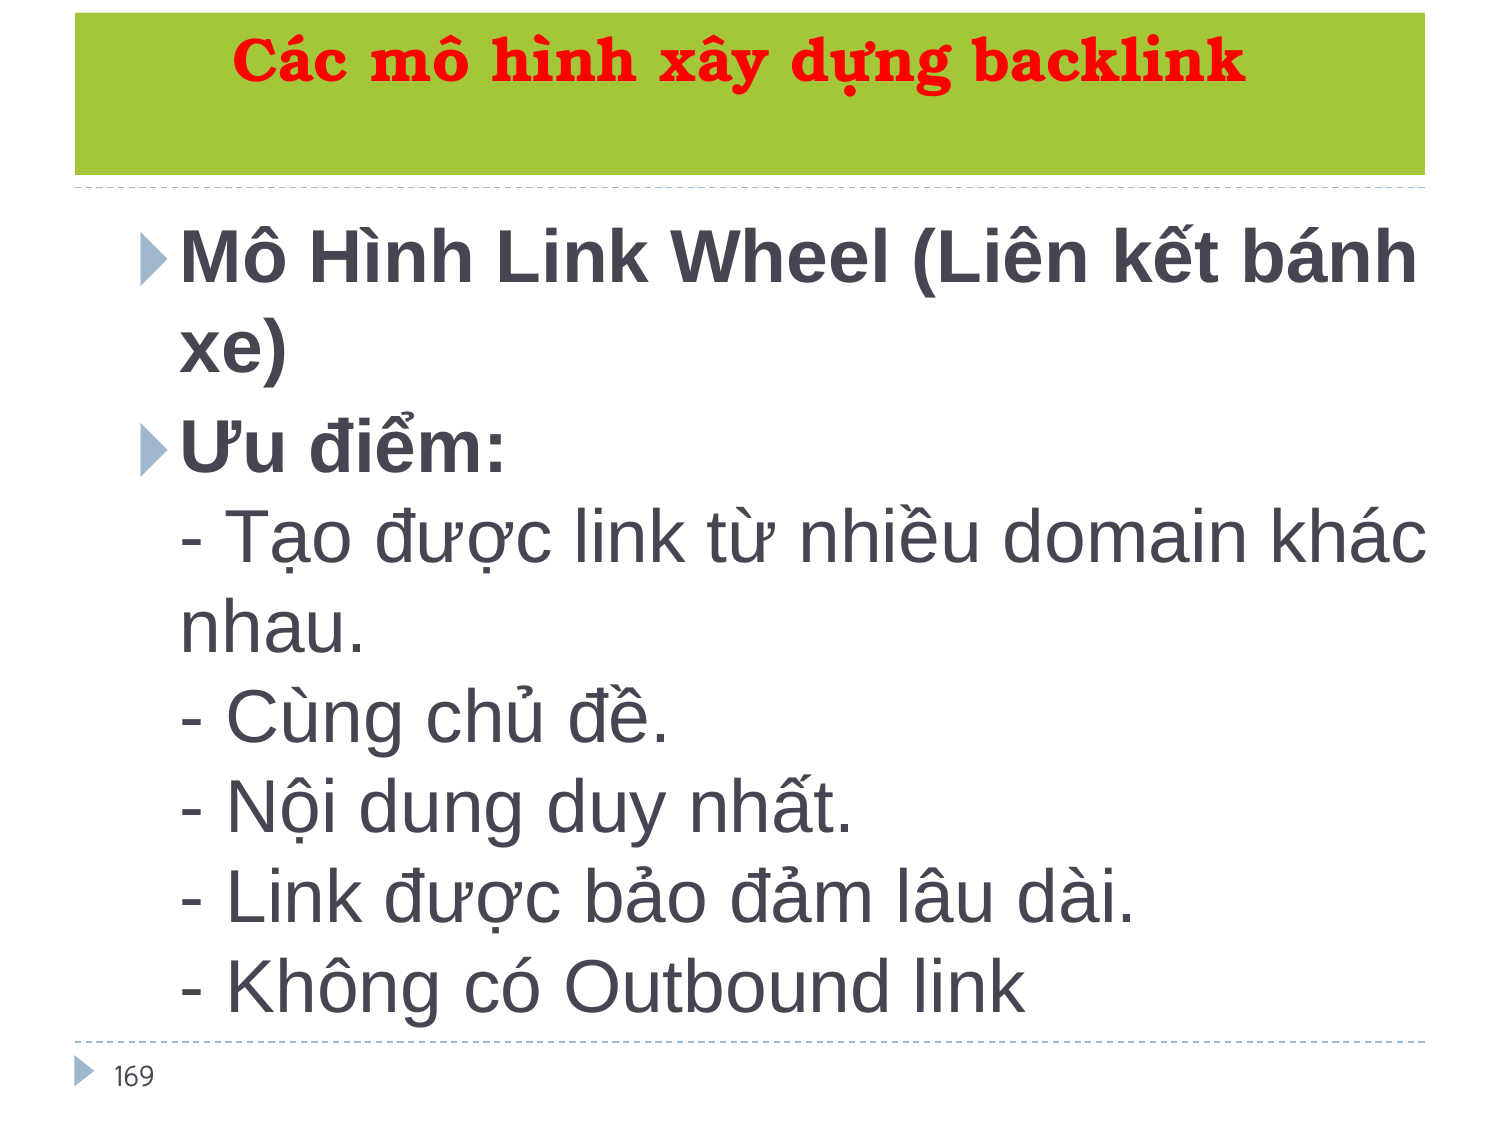

# Các mô hình xây dựng backlink
Mô Hình Link Wheel (Liên kết bánh xe)
Ưu điểm:
- Tạo được link từ nhiều domain khác nhau.
- Cùng chủ đề.
- Nội dung duy nhất.
- Link được bảo đảm lâu dài.
- Không có Outbound link

169